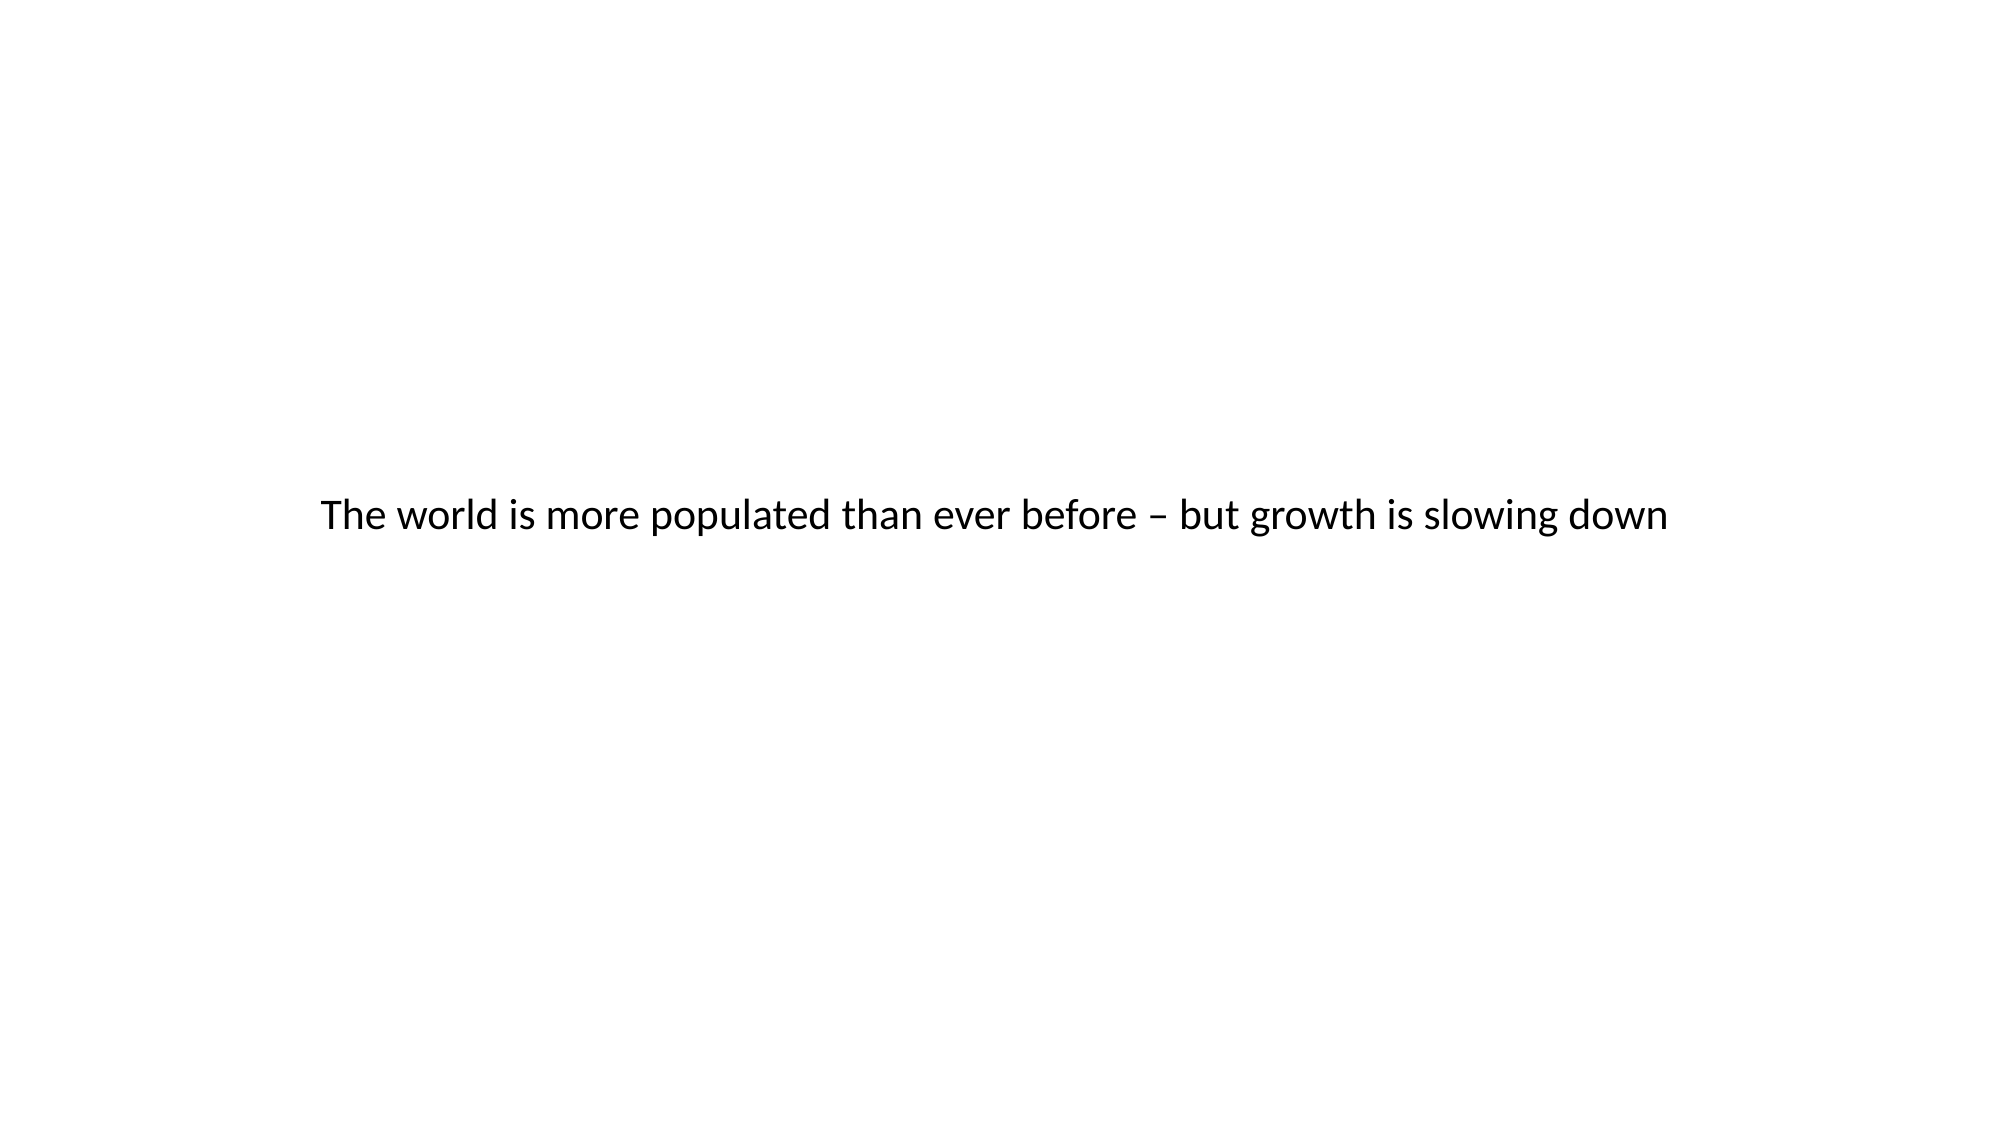

The world is more populated than ever before – but growth is slowing down